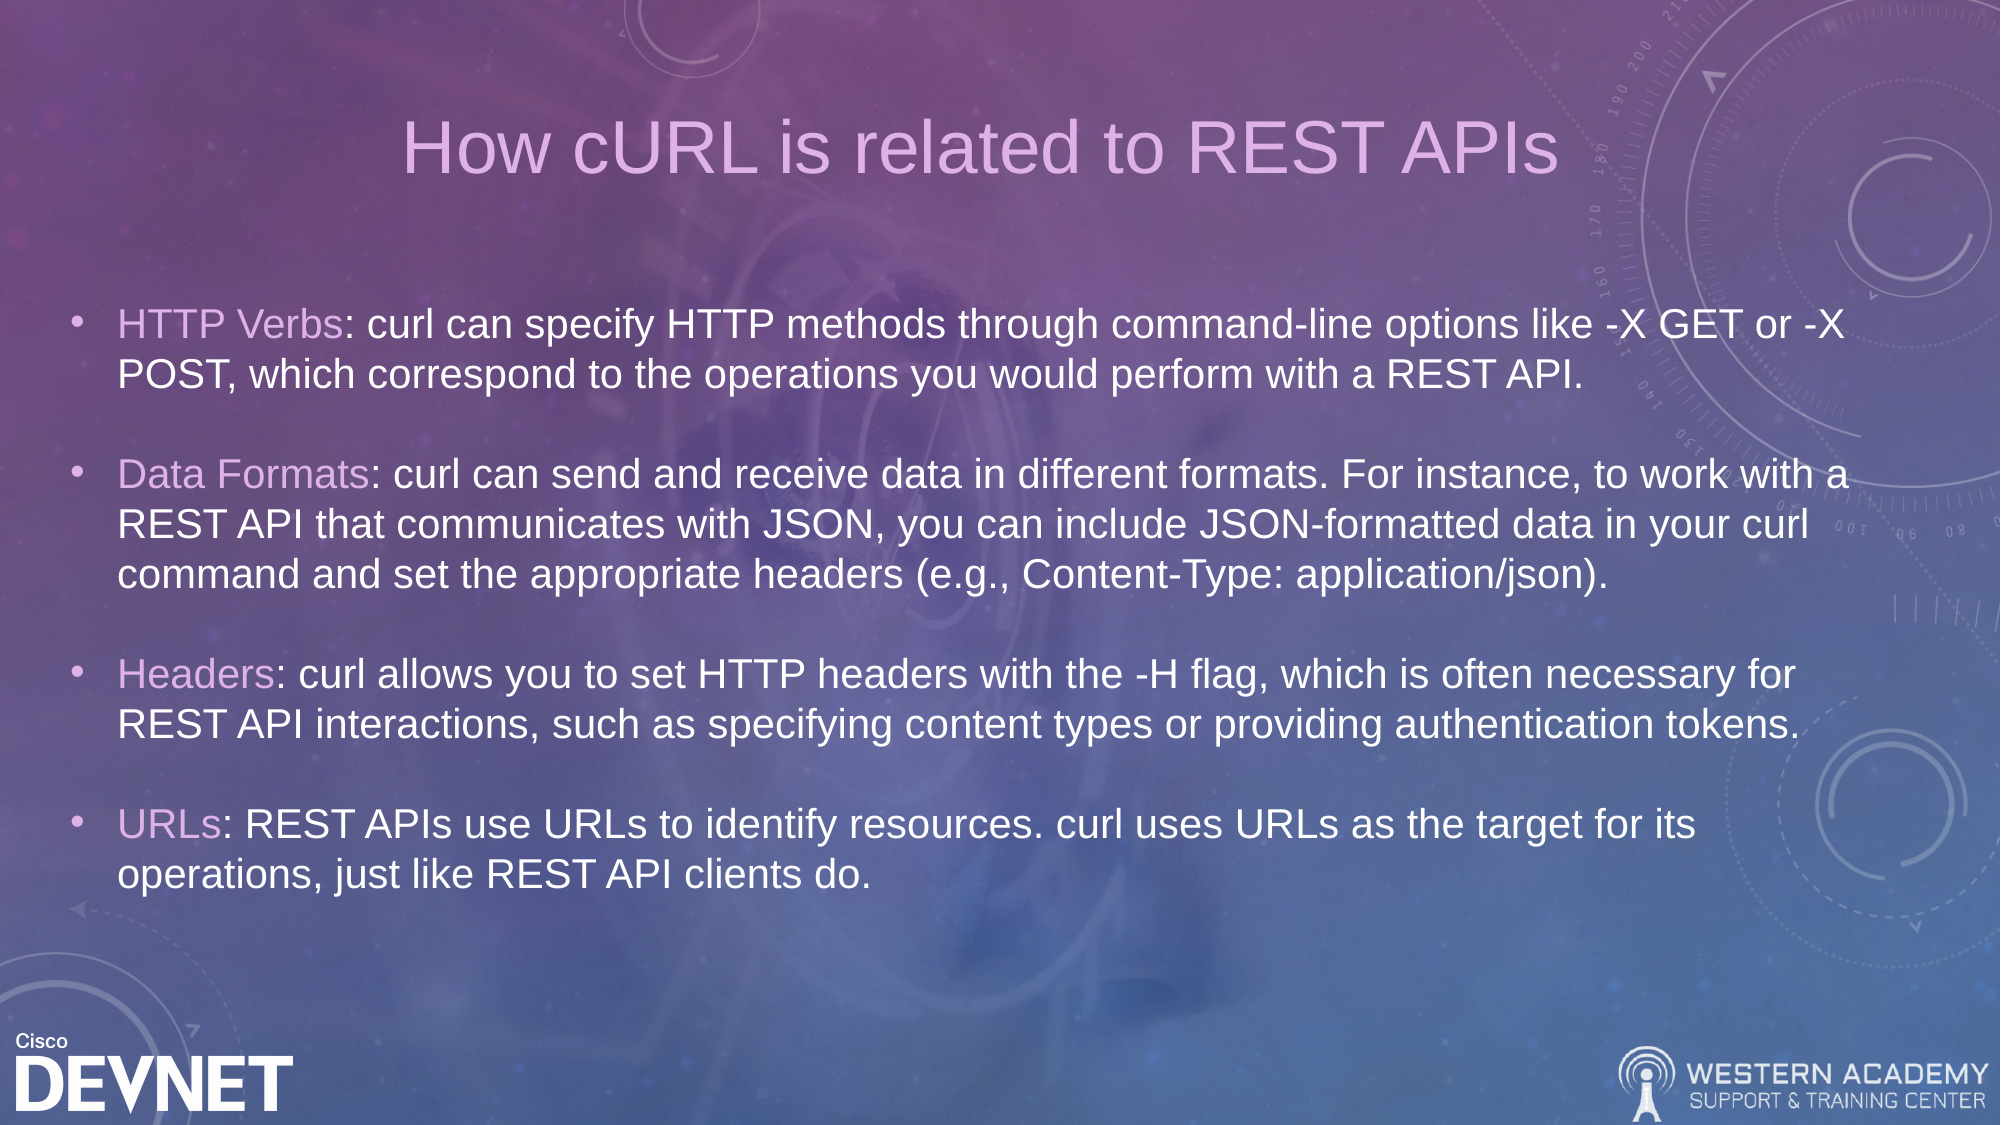

# How cURL is related to REST APIs
HTTP Verbs: curl can specify HTTP methods through command-line options like -X GET or -X POST, which correspond to the operations you would perform with a REST API.

Data Formats: curl can send and receive data in different formats. For instance, to work with a REST API that communicates with JSON, you can include JSON-formatted data in your curl command and set the appropriate headers (e.g., Content-Type: application/json).

Headers: curl allows you to set HTTP headers with the -H flag, which is often necessary for REST API interactions, such as specifying content types or providing authentication tokens.

URLs: REST APIs use URLs to identify resources. curl uses URLs as the target for its operations, just like REST API clients do.